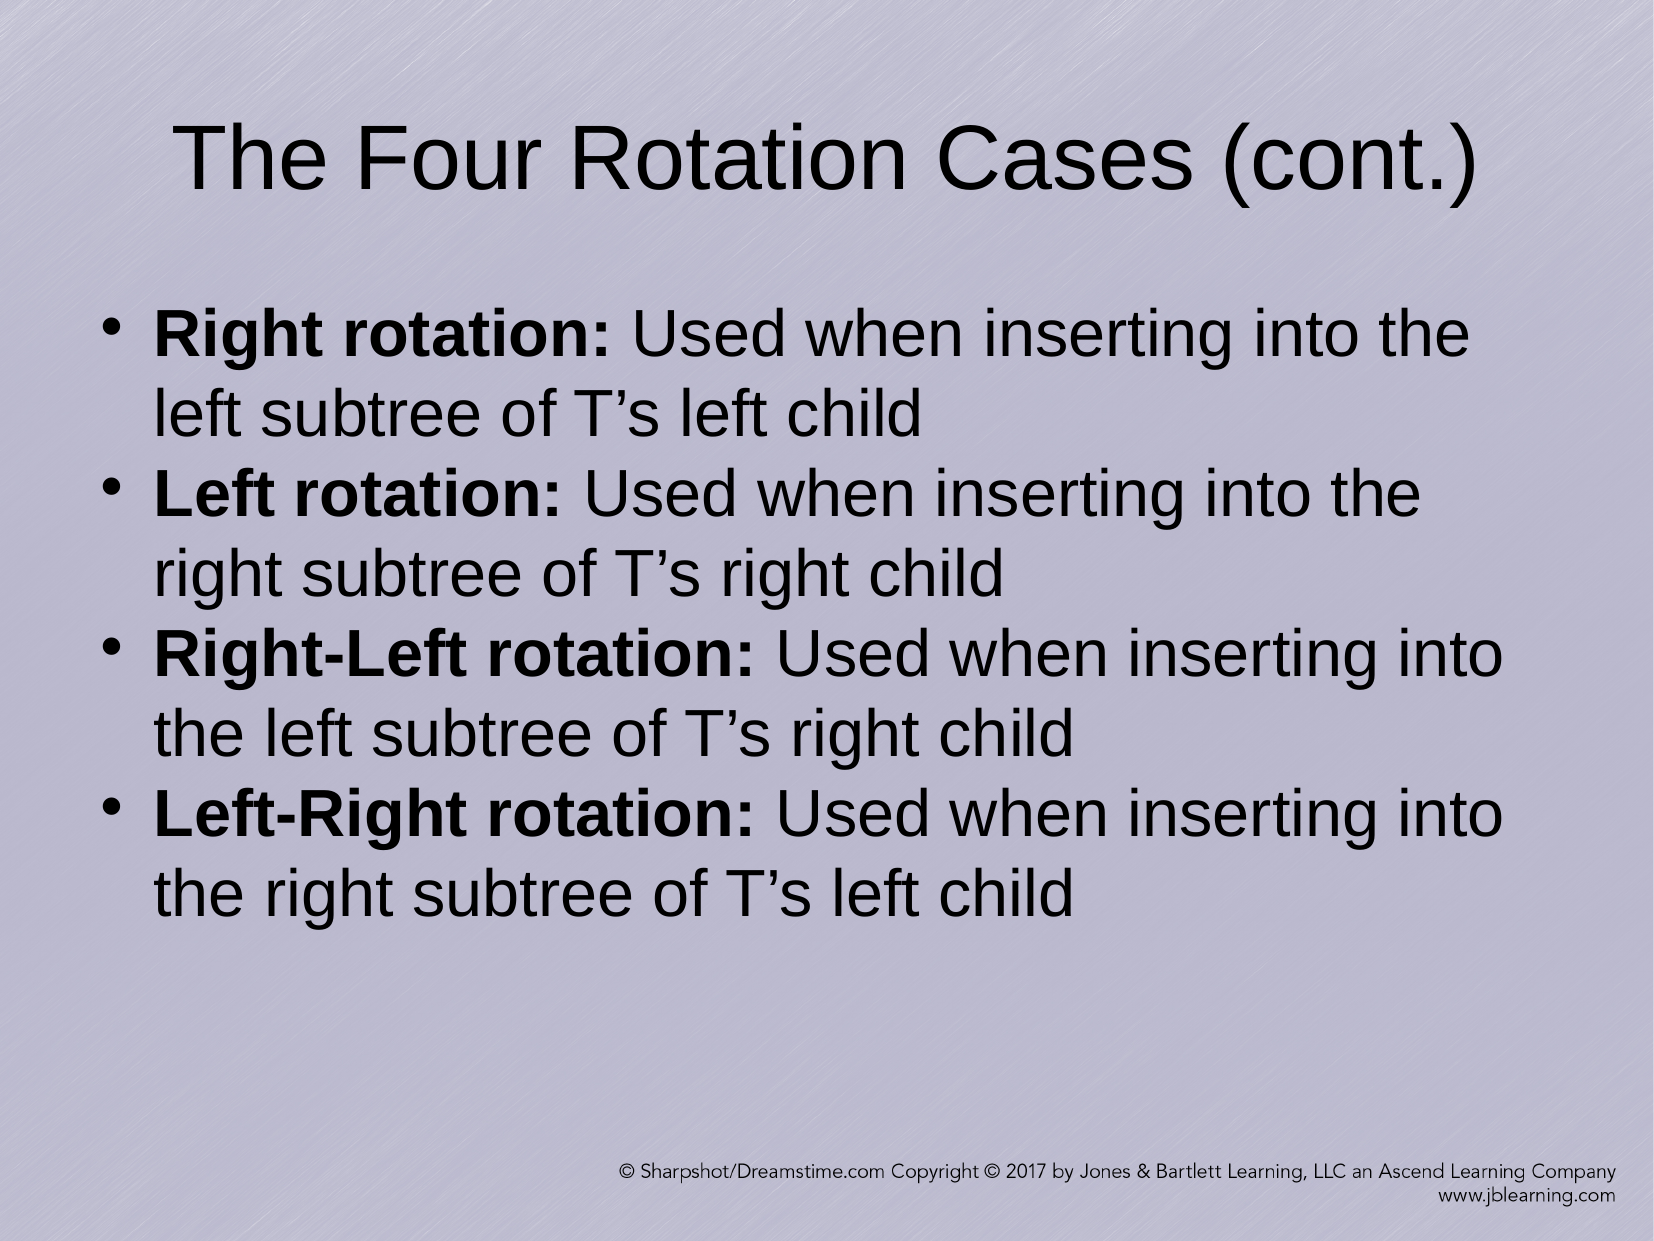

The Four Rotation Cases (cont.)
Right rotation: Used when inserting into the left subtree of T’s left child
Left rotation: Used when inserting into the right subtree of T’s right child
Right-Left rotation: Used when inserting into the left subtree of T’s right child
Left-Right rotation: Used when inserting into the right subtree of T’s left child